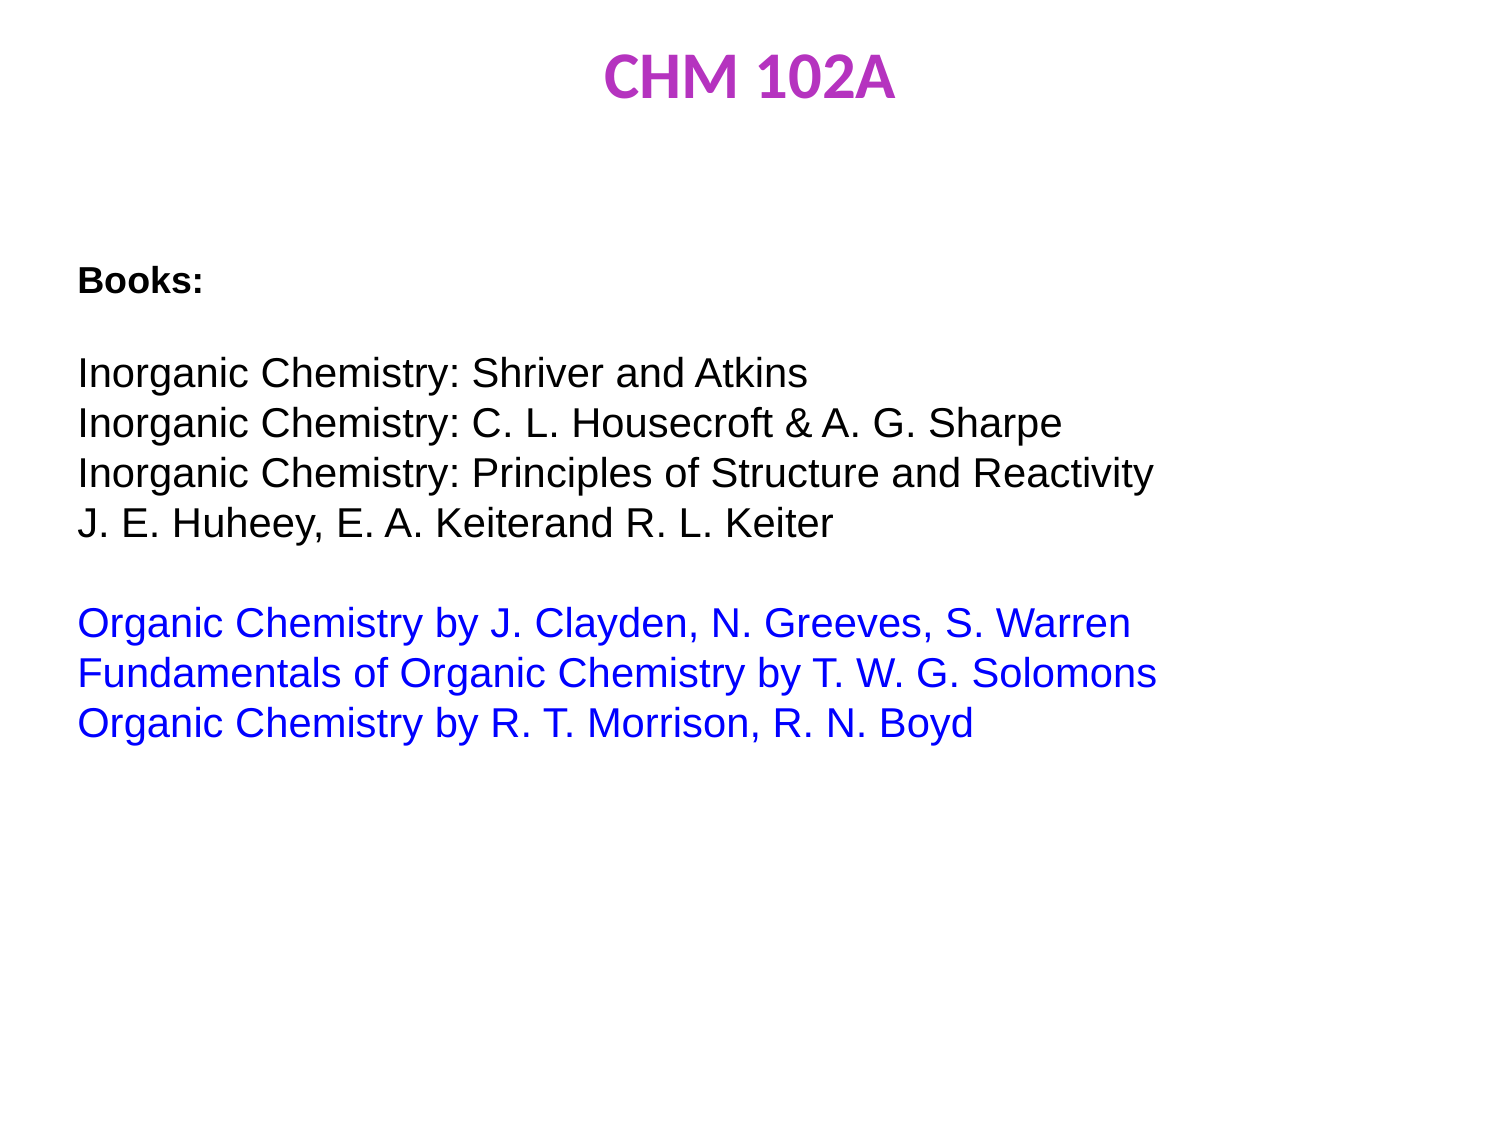

CHM 102A

Books:

Inorganic Chemistry: Shriver and Atkins
Inorganic Chemistry: C. L. Housecroft & A. G. Sharpe
Inorganic Chemistry: Principles of Structure and Reactivity
J. E. Huheey, E. A. Keiterand R. L. Keiter

Organic Chemistry by J. Clayden, N. Greeves, S. Warren
Fundamentals of Organic Chemistry by T. W. G. Solomons
Organic Chemistry by R. T. Morrison, R. N. Boyd